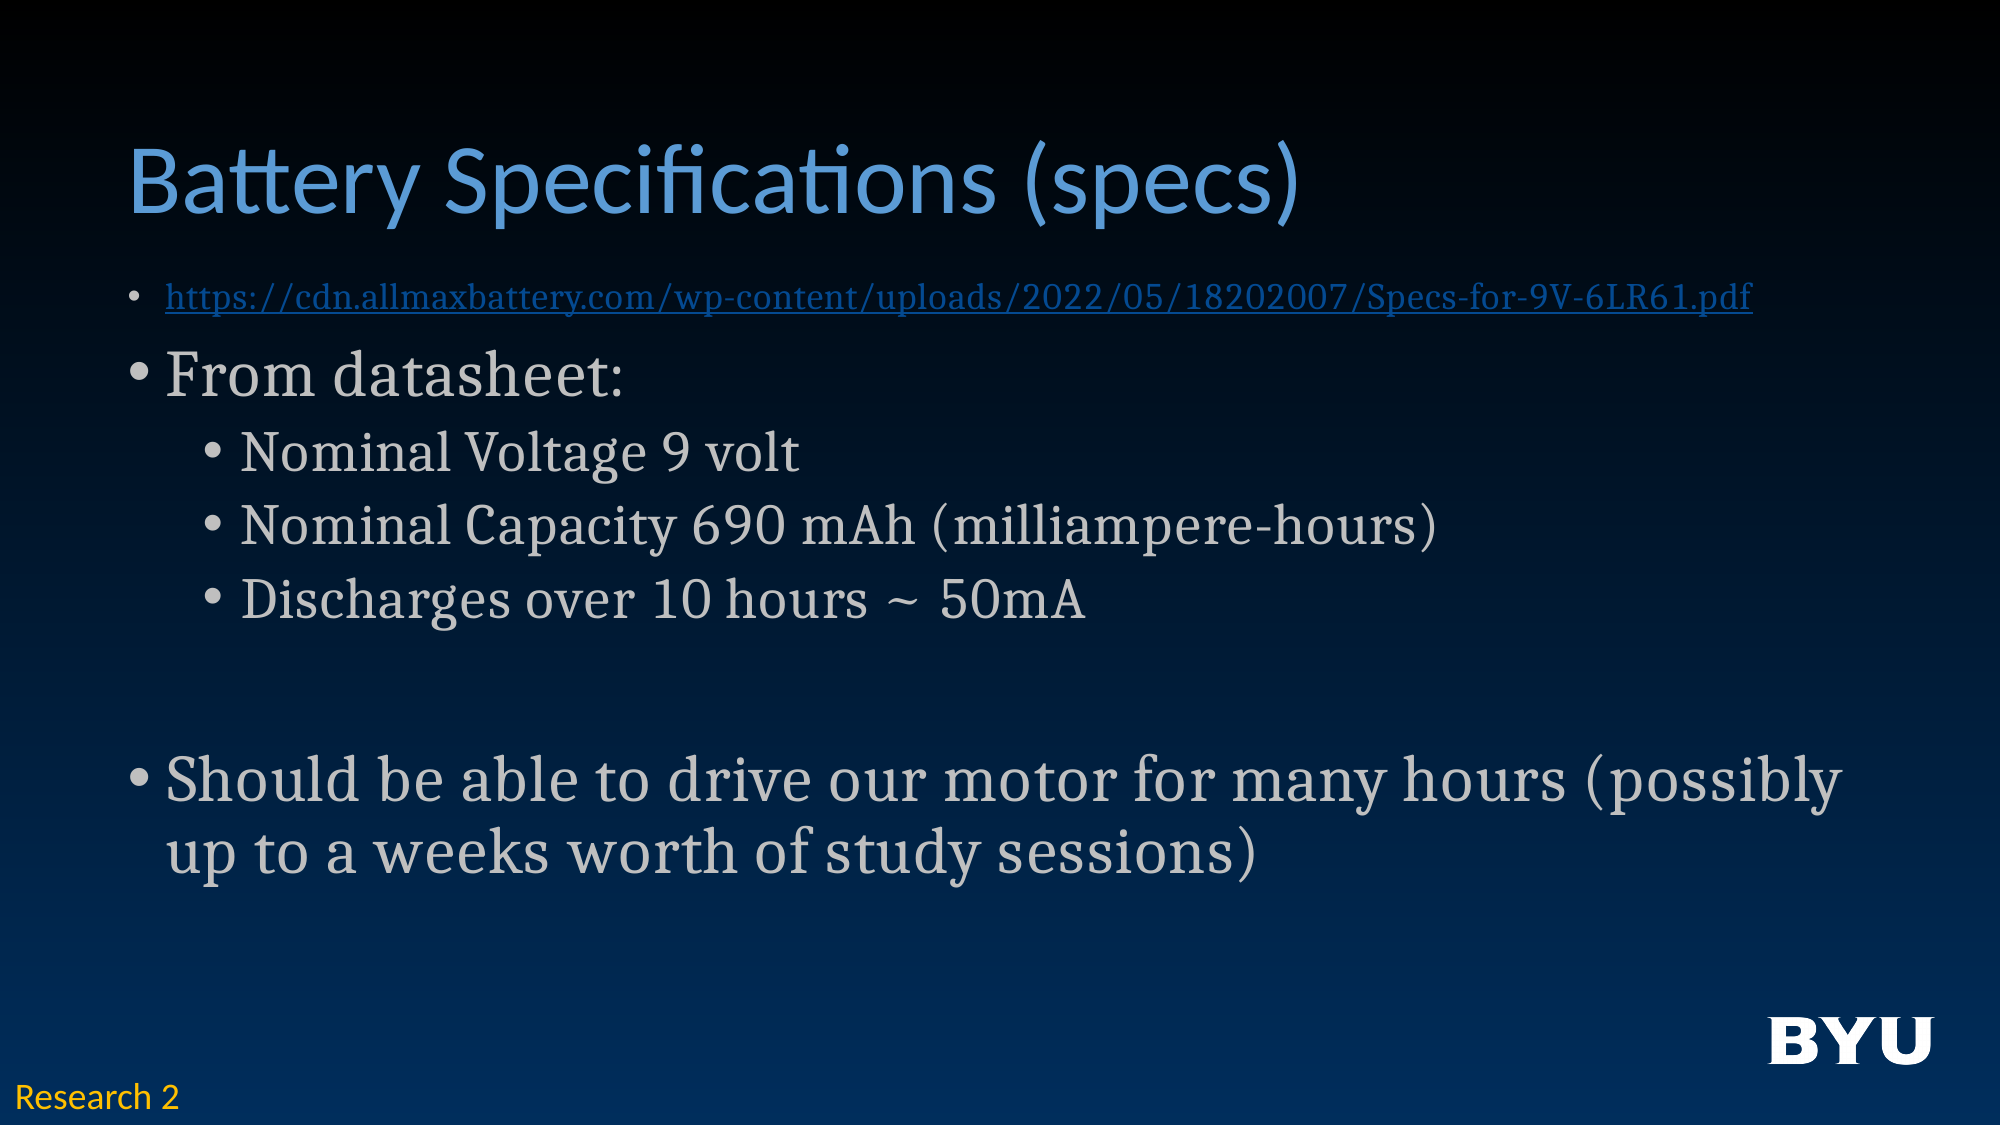

# Battery Specifications (specs)
https://cdn.allmaxbattery.com/wp-content/uploads/2022/05/18202007/Specs-for-9V-6LR61.pdf
From datasheet:
Nominal Voltage 9 volt
Nominal Capacity 690 mAh (milliampere-hours)
Discharges over 10 hours ~ 50mA

Should be able to drive our motor for many hours (possibly up to a weeks worth of study sessions)
Research 2